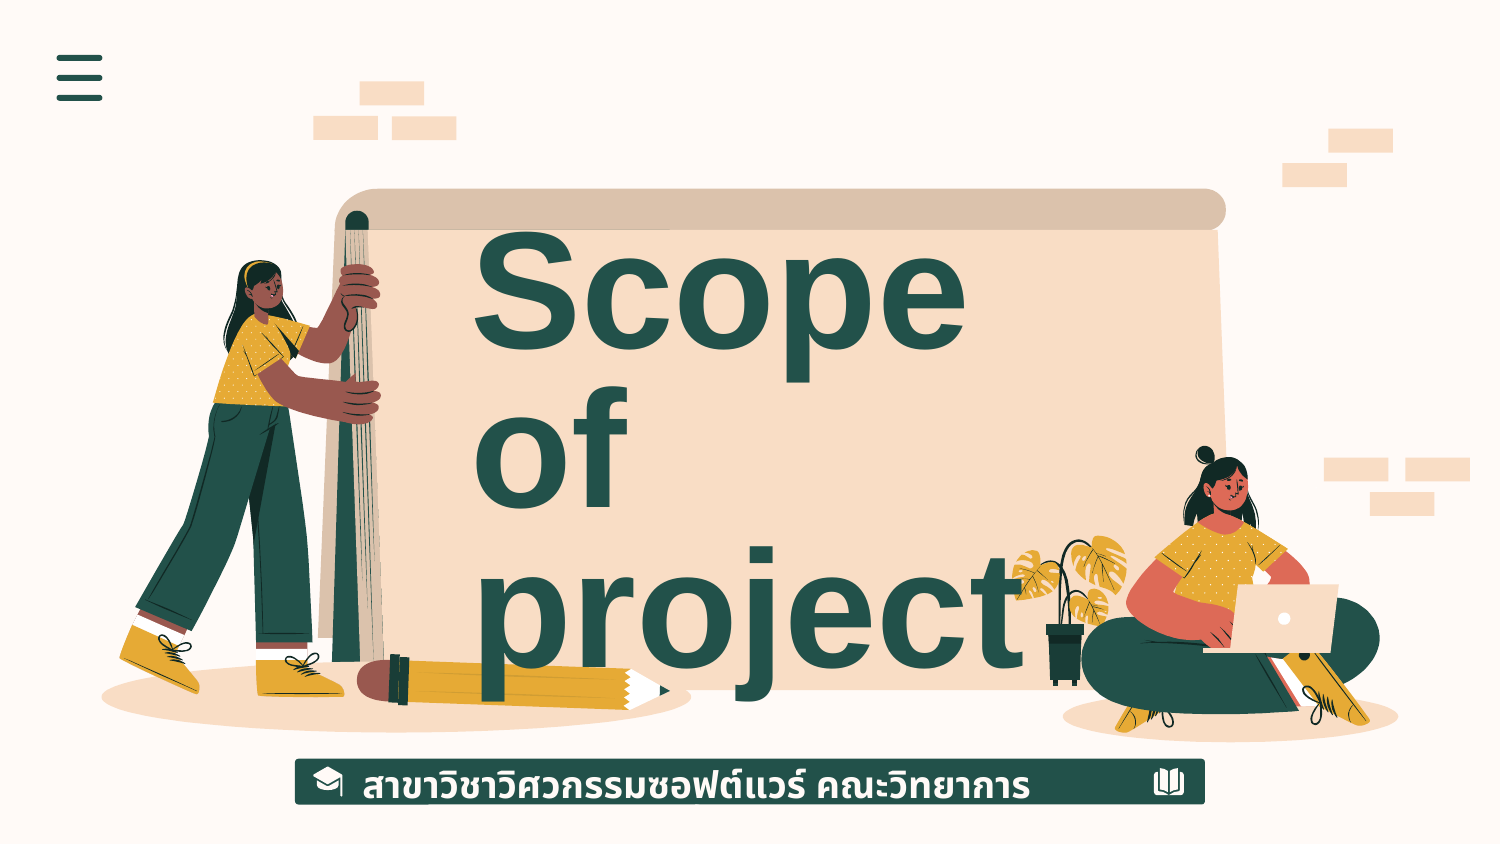

Scope
of project

สาขาวิชาวิศวกรรมซอฟต์แวร์ คณะวิทยาการสารสนเทศ มหาวิทยาลัยบูรพา

1
2
Scope of project
3